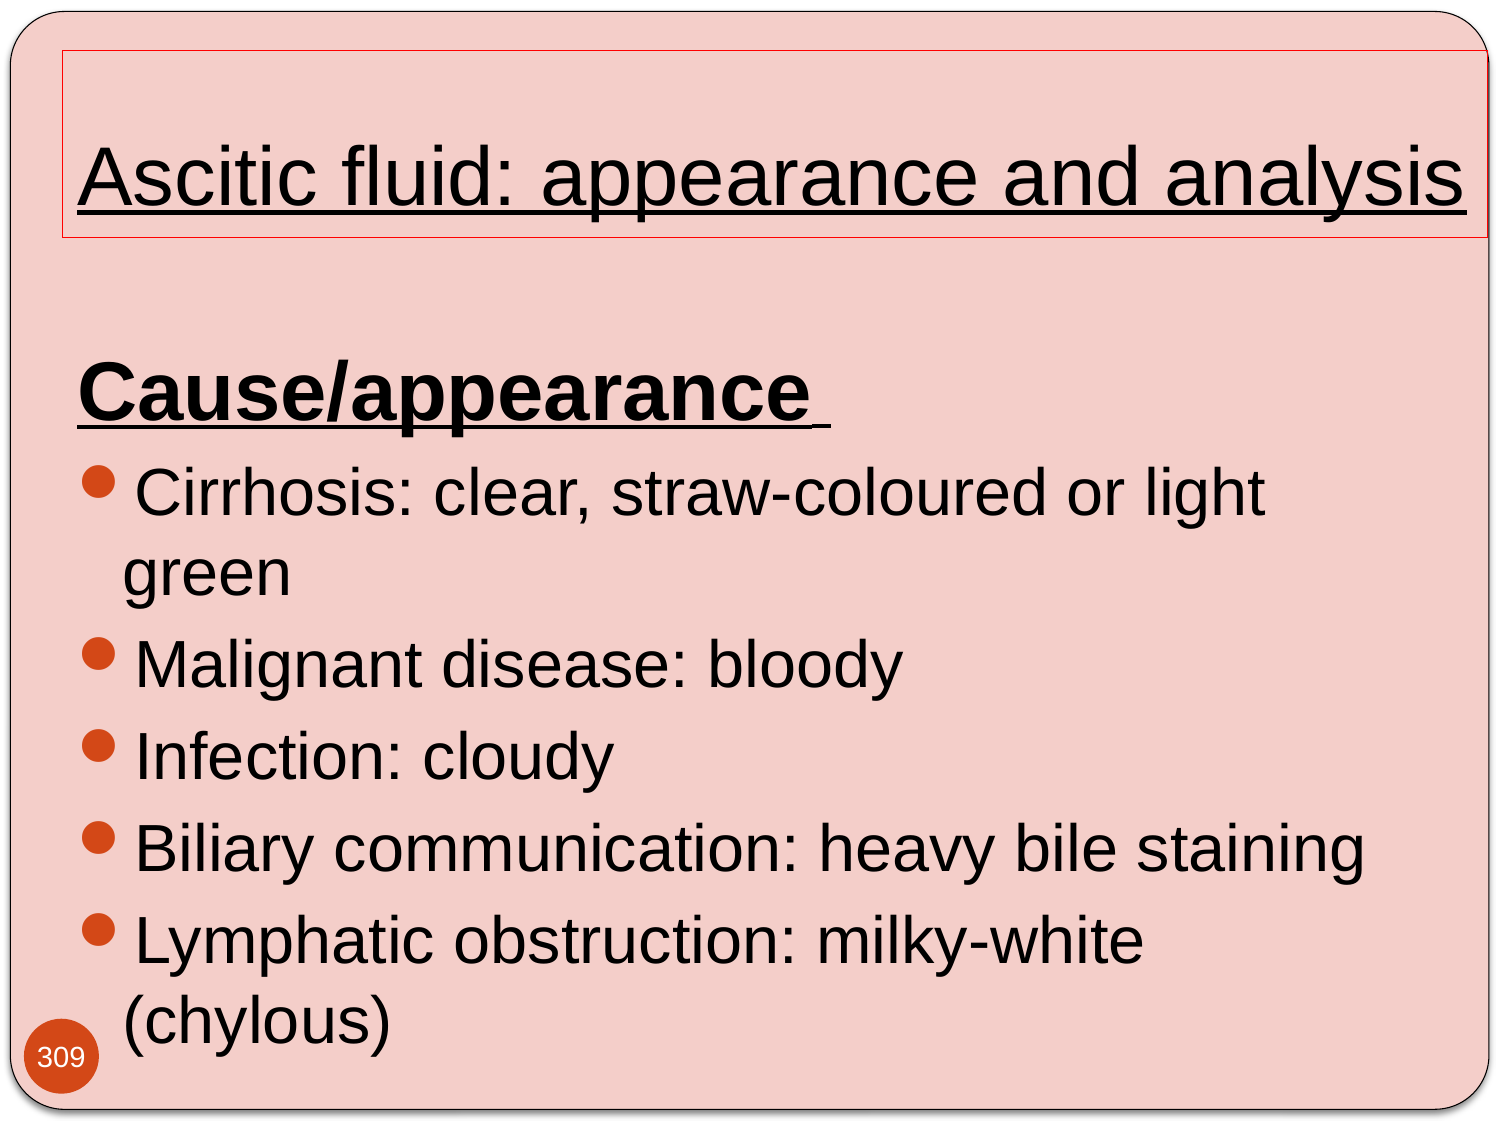

# Ascitic fluid: appearance and analysis

Cause/appearance
Cirrhosis: clear, straw-coloured or light green
Malignant disease: bloody
Infection: cloudy
Biliary communication: heavy bile staining
Lymphatic obstruction: milky-white (chylous)
309